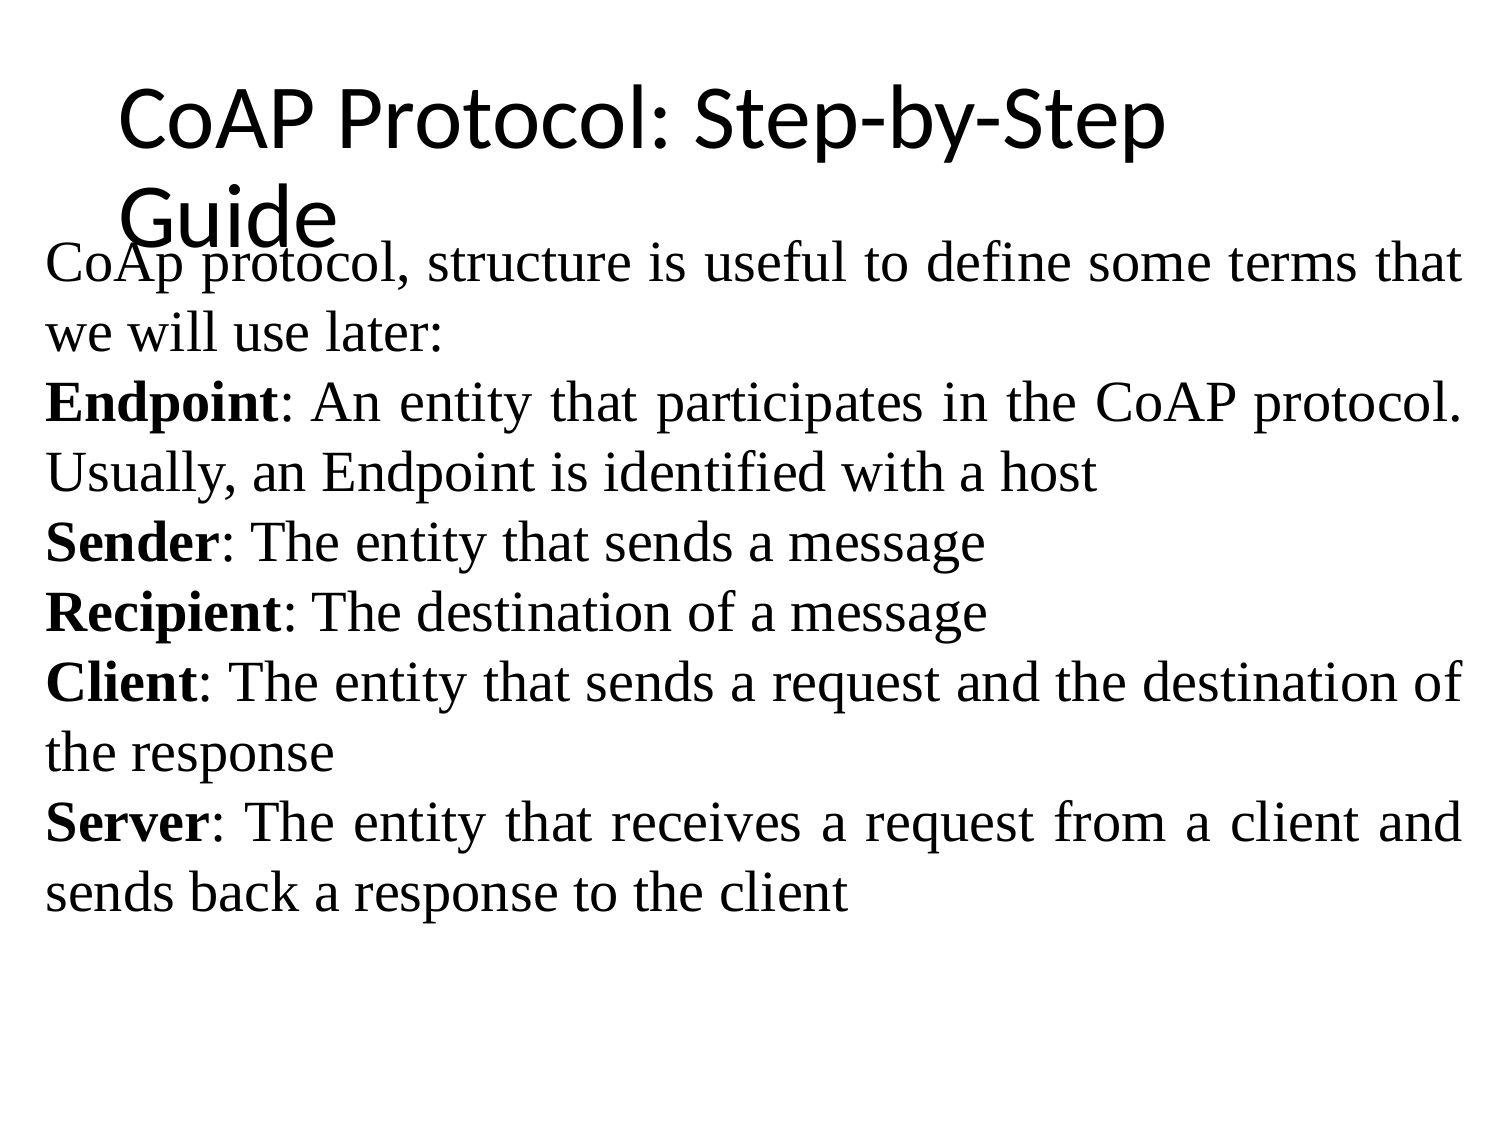

# CoAP Protocol: Step-by-Step Guide
CoAp protocol, structure is useful to define some terms that we will use later:
Endpoint: An entity that participates in the CoAP protocol. Usually, an Endpoint is identified with a host
Sender: The entity that sends a message
Recipient: The destination of a message
Client: The entity that sends a request and the destination of the response
Server: The entity that receives a request from a client and sends back a response to the client